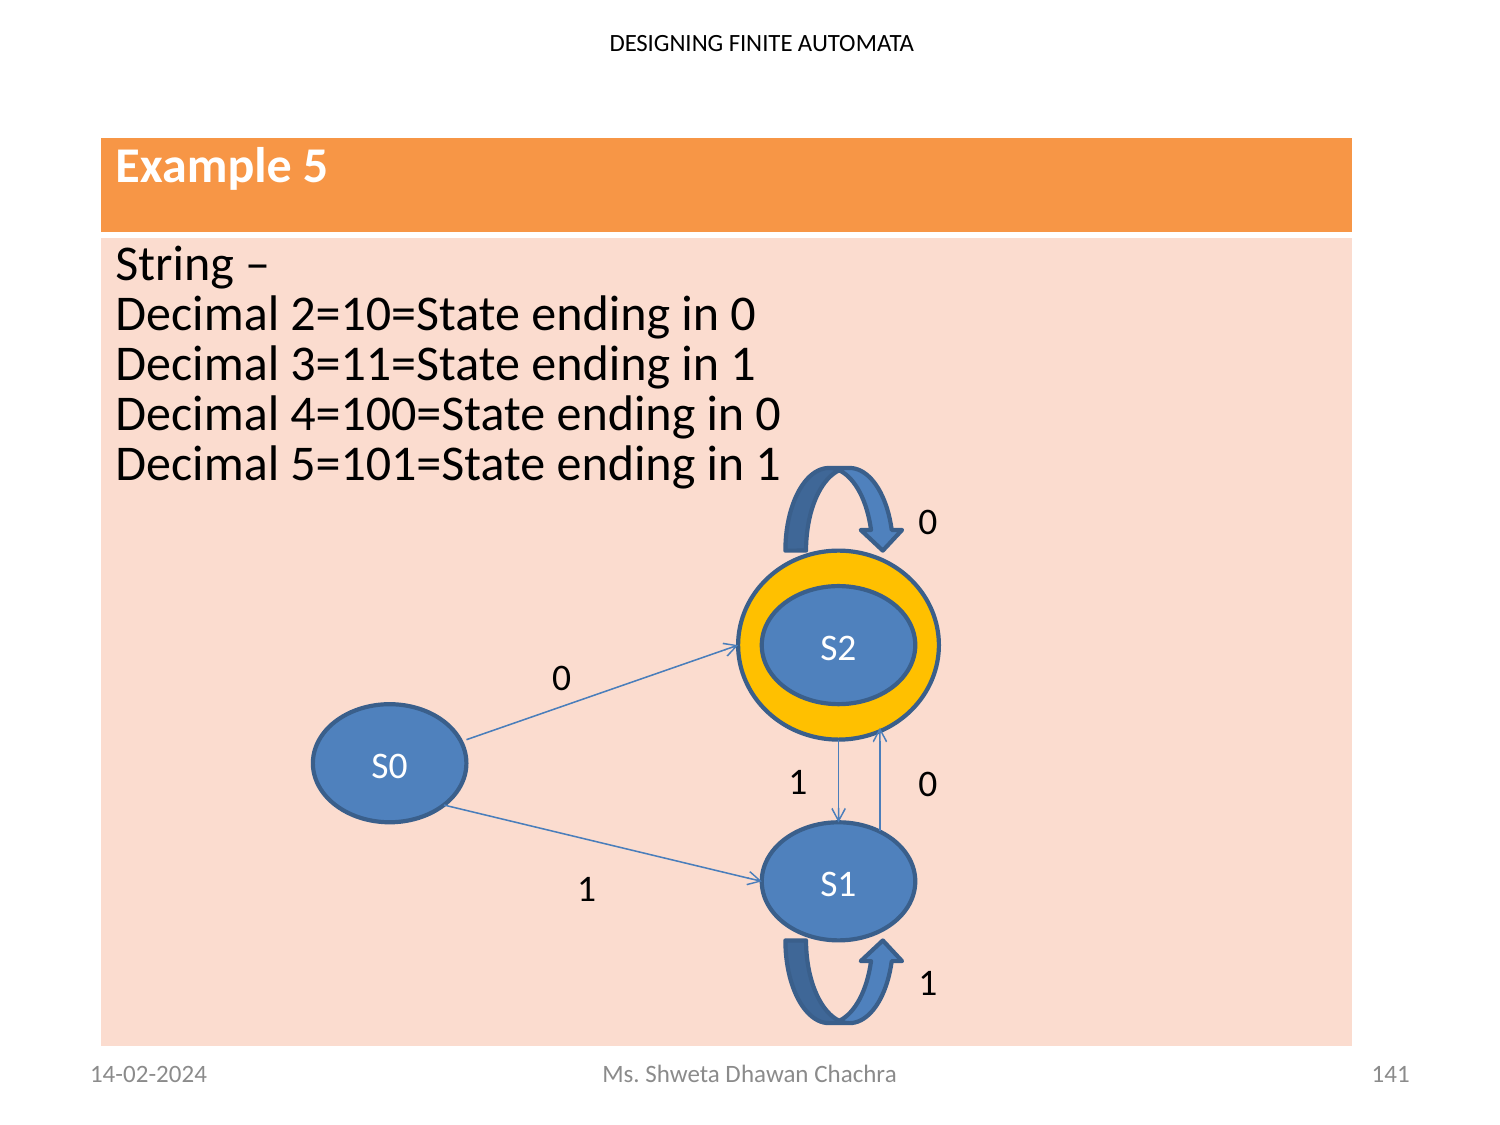

# DESIGNING FINITE AUTOMATA
| Example 5 |
| --- |
| String – Decimal 2=10=State ending in 0 Decimal 3=11=State ending in 1 Decimal 4=100=State ending in 0 Decimal 5=101=State ending in 1 |

0

S2
0
S0
1
0
S1
1

1
14-02-2024
Ms. Shweta Dhawan Chachra
141